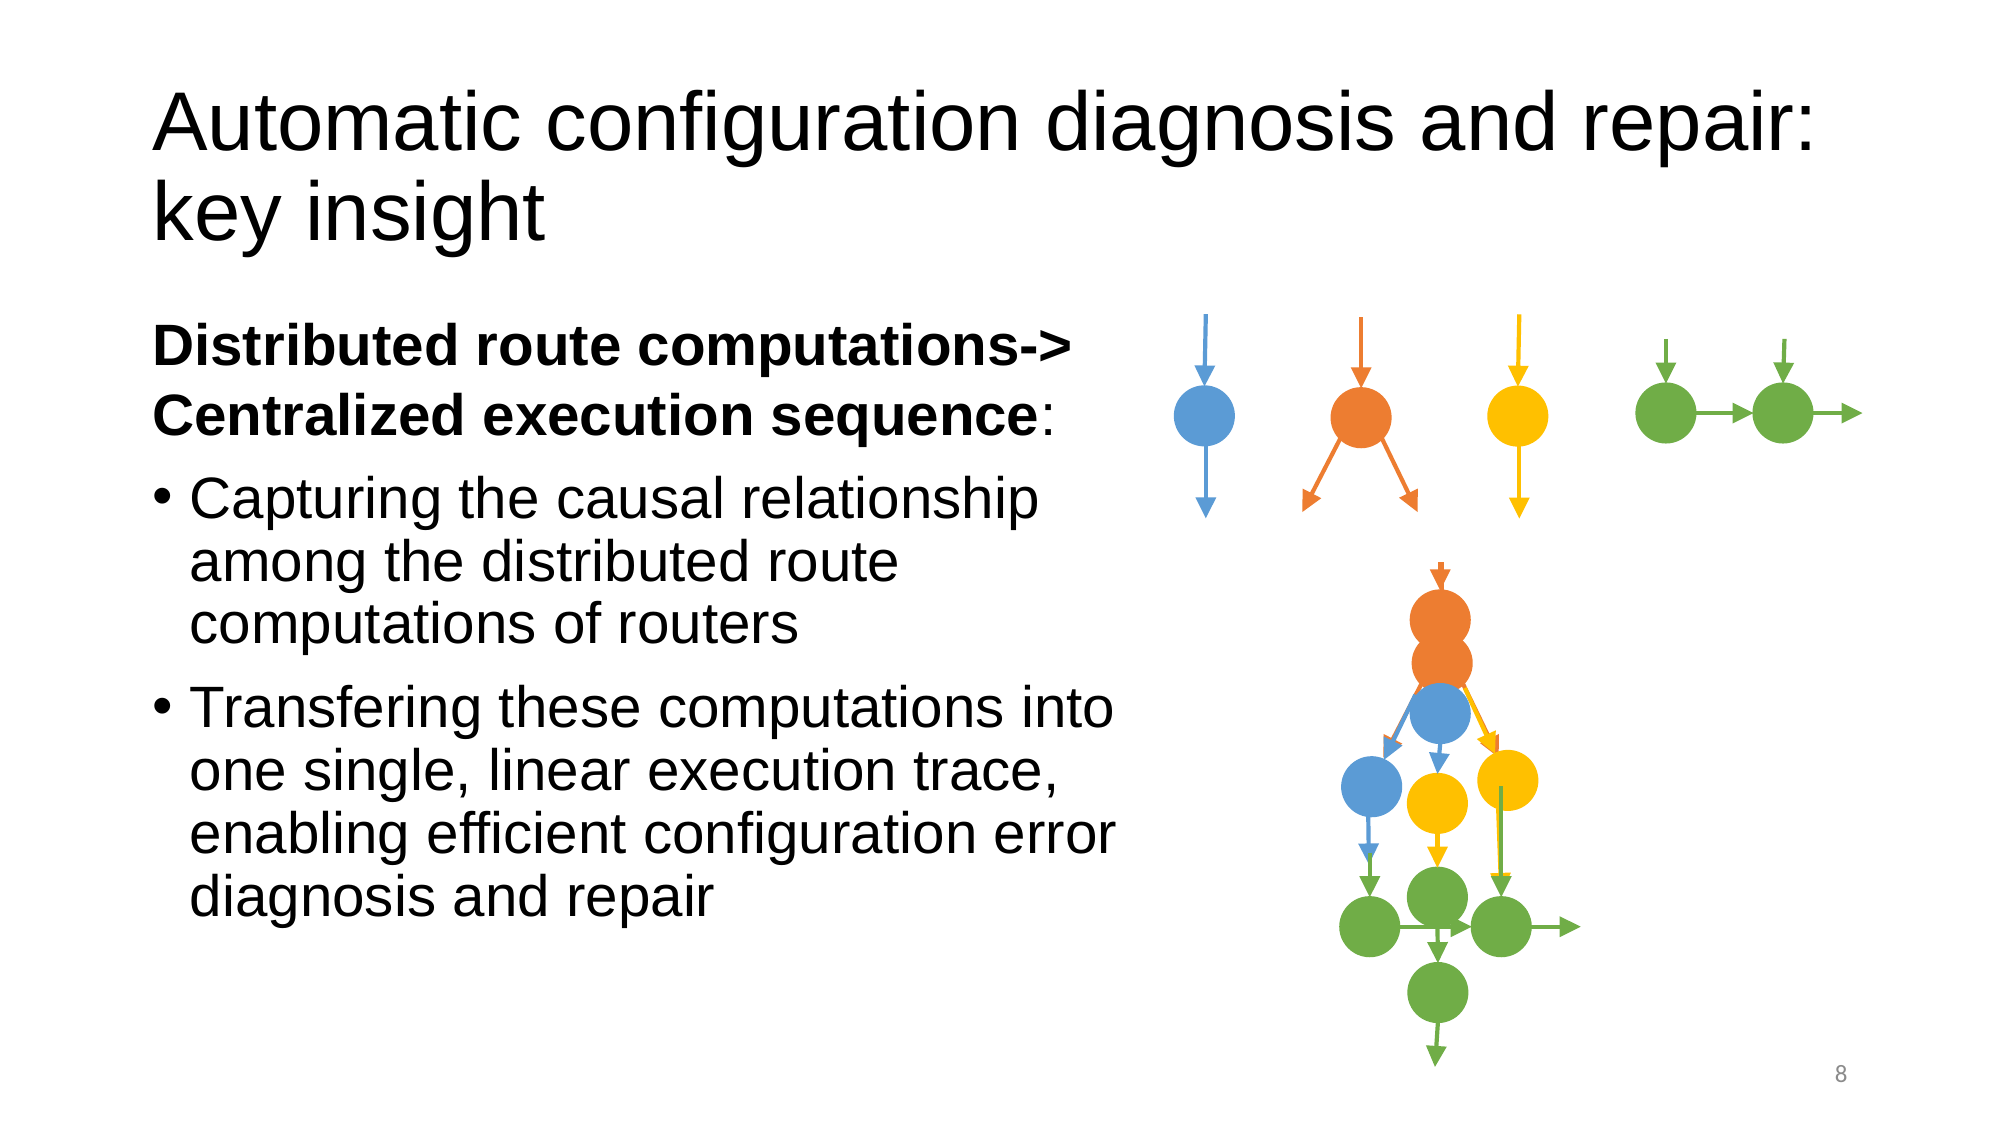

# Automatic configuration diagnosis and repair: key insight
Distributed route computations-> Centralized execution sequence:
Capturing the causal relationship among the distributed route computations of routers
Transfering these computations into one single, linear execution trace, enabling efficient configuration error diagnosis and repair

8